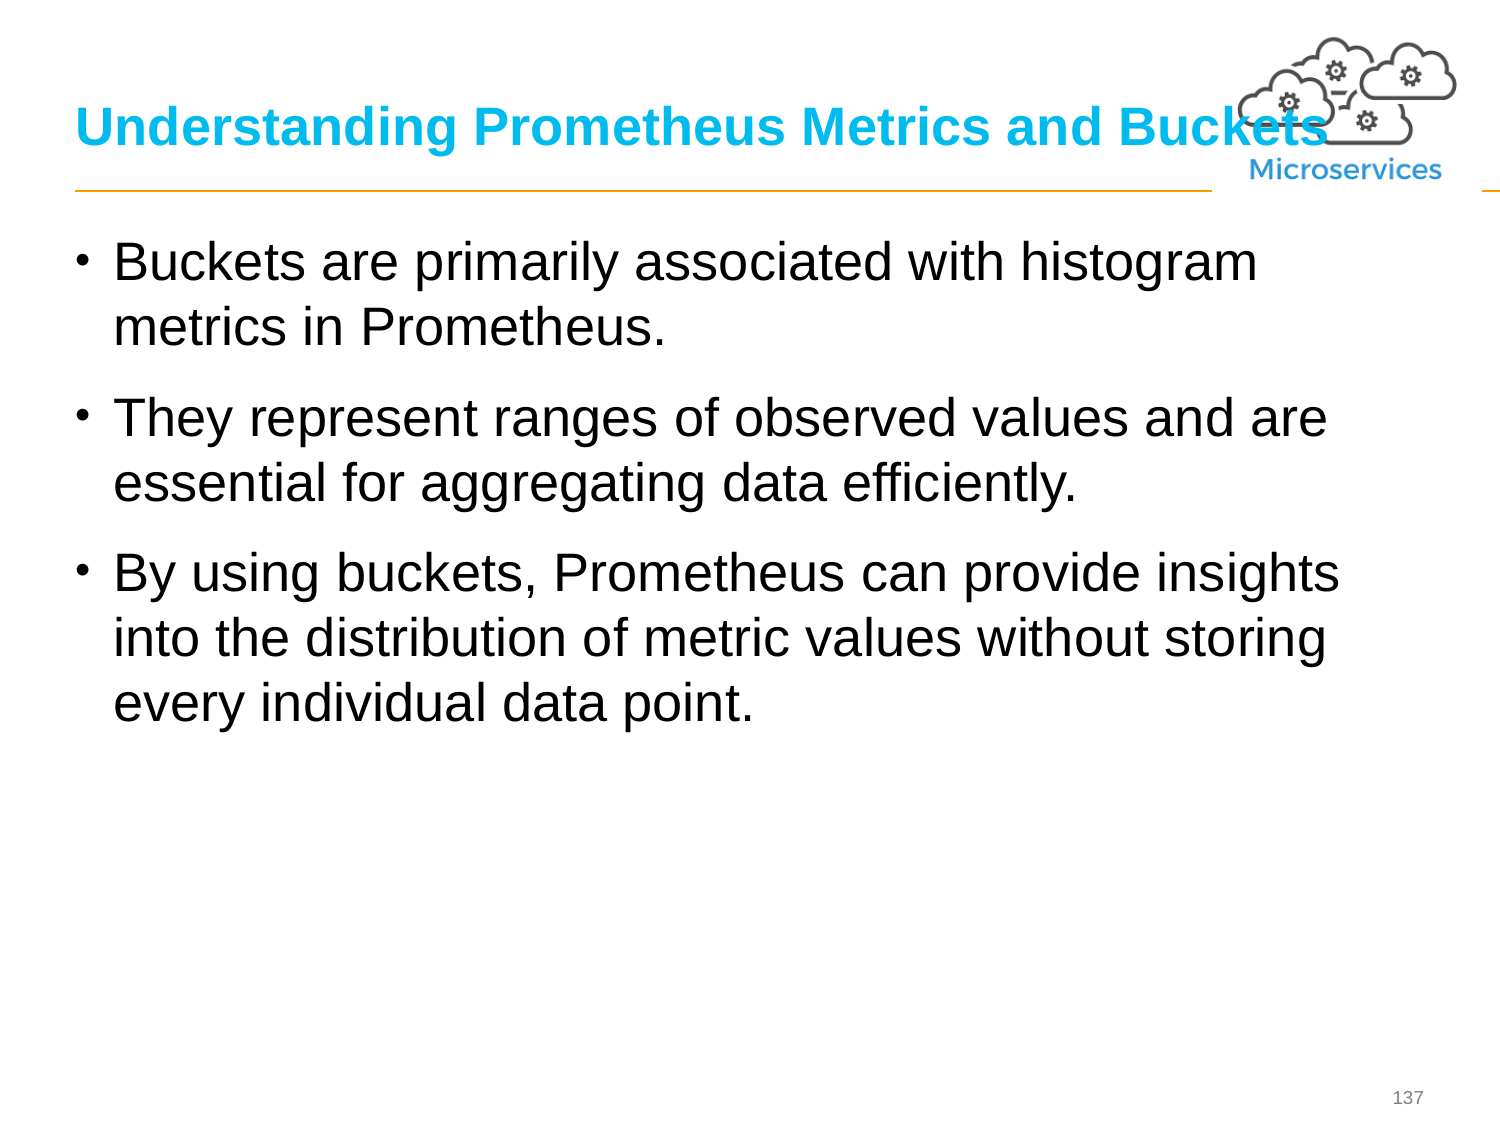

# Understanding Prometheus Metrics and Buckets
Buckets are primarily associated with histogram metrics in Prometheus.
They represent ranges of observed values and are essential for aggregating data efficiently.
By using buckets, Prometheus can provide insights into the distribution of metric values without storing every individual data point.